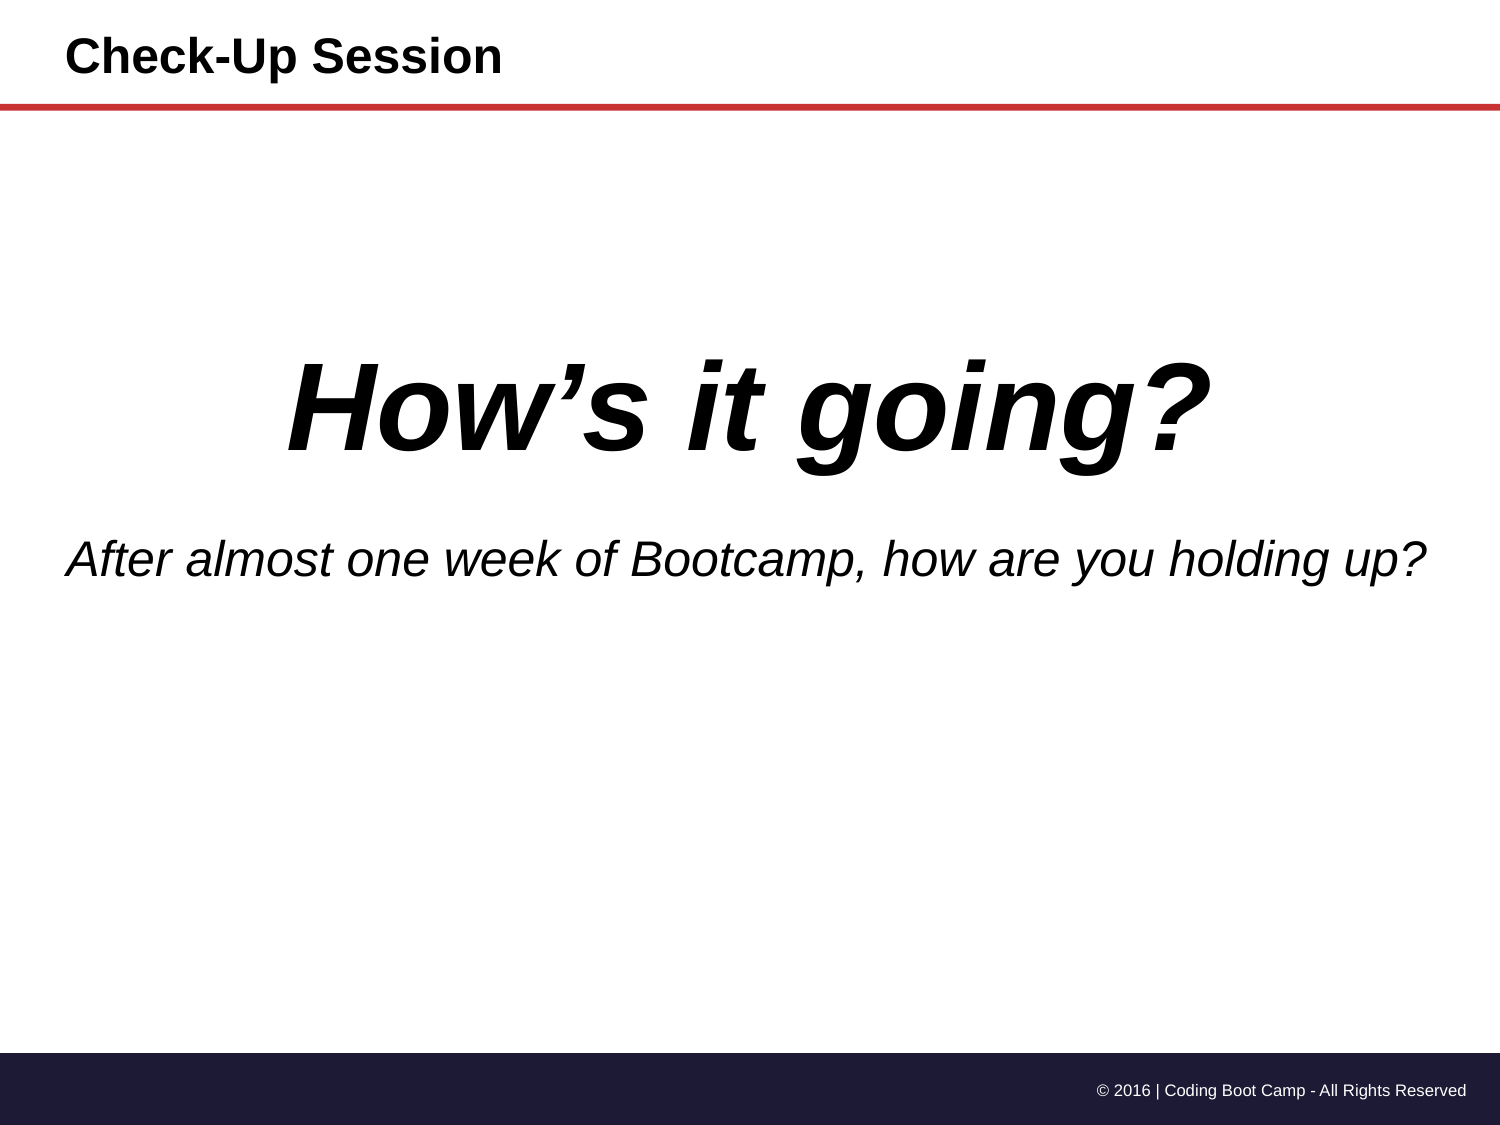

Check-Up Session
How’s it going?
After almost one week of Bootcamp, how are you holding up?